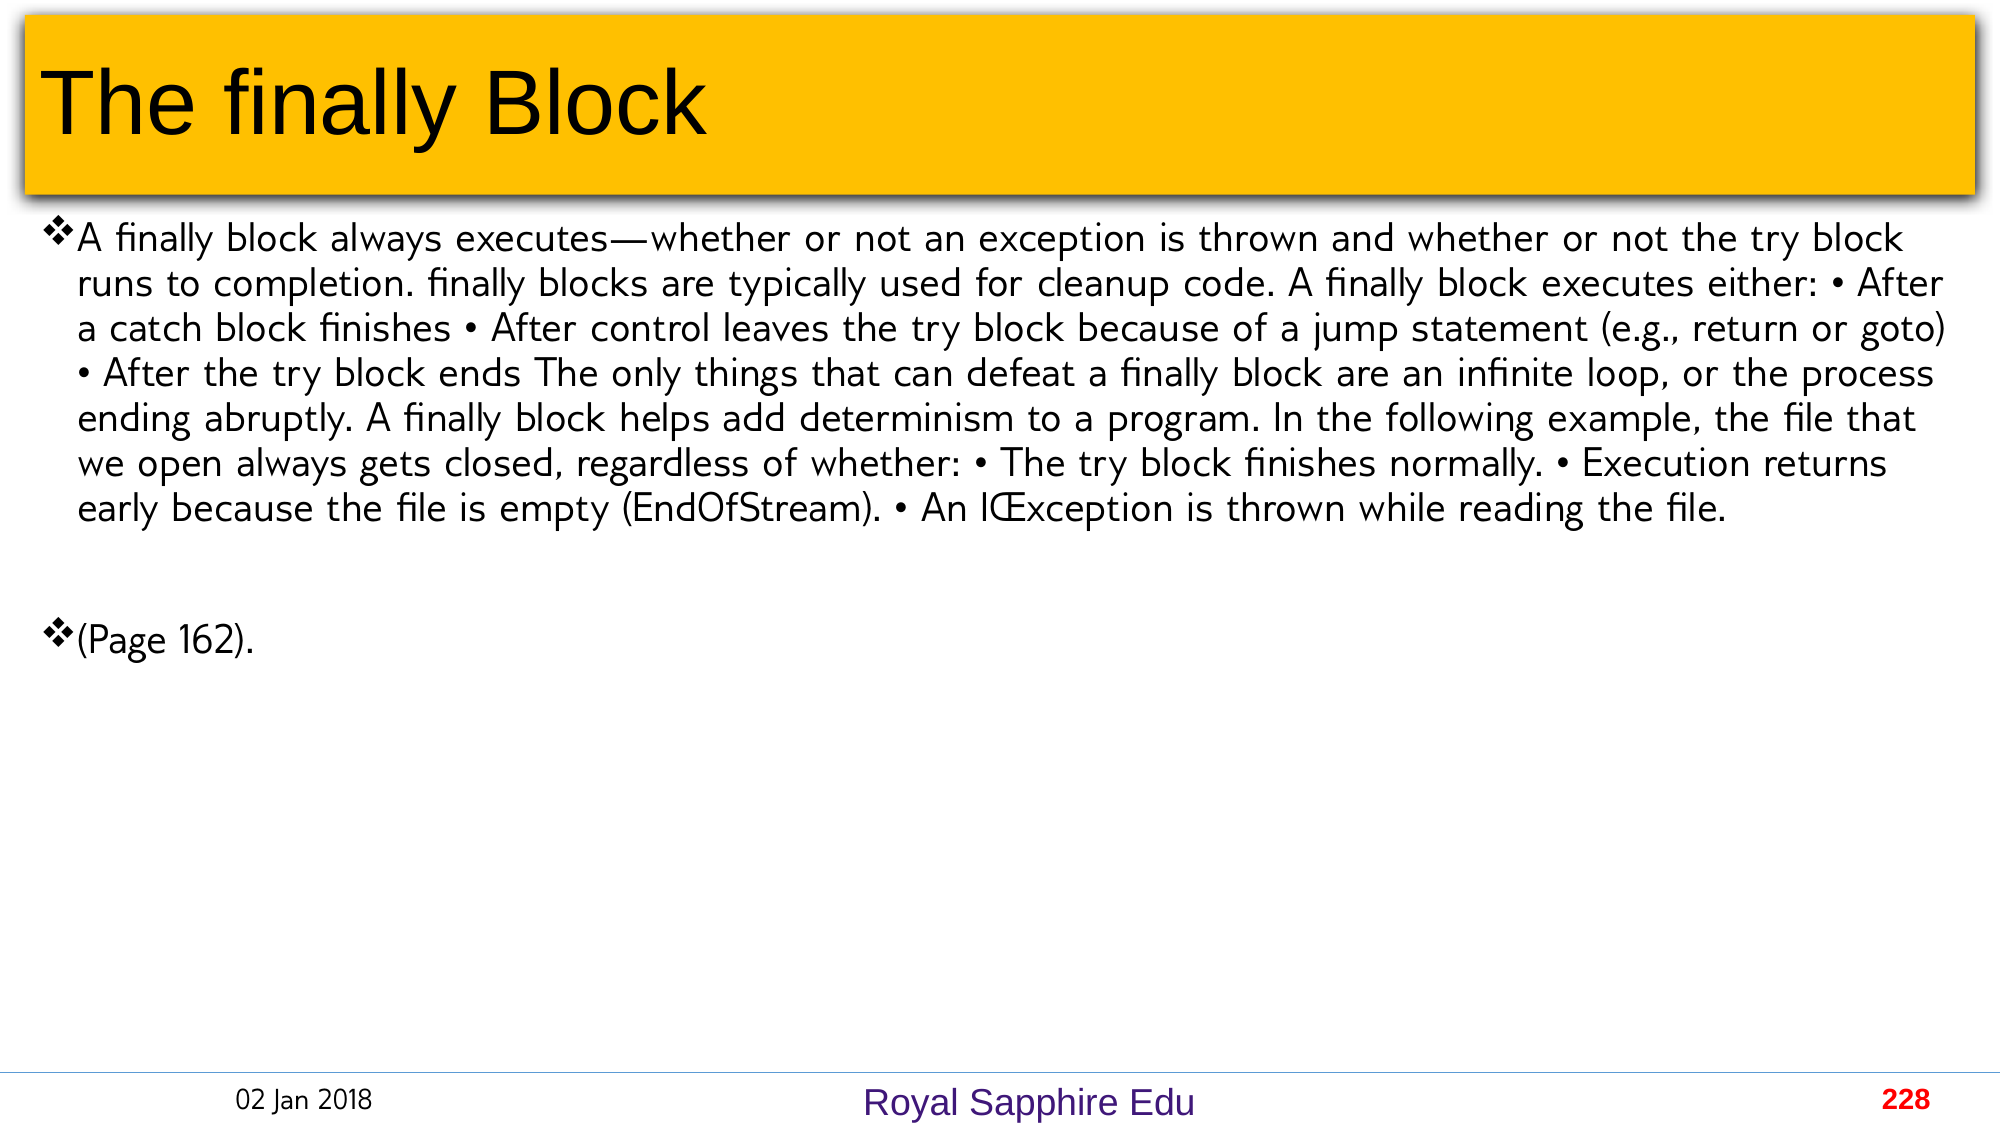

# The finally Block
A finally block always executes—whether or not an exception is thrown and whether or not the try block runs to completion. finally blocks are typically used for cleanup code. A finally block executes either: • After a catch block finishes • After control leaves the try block because of a jump statement (e.g., return or goto) • After the try block ends The only things that can defeat a finally block are an infinite loop, or the process ending abruptly. A finally block helps add determinism to a program. In the following example, the file that we open always gets closed, regardless of whether: • The try block finishes normally. • Execution returns early because the file is empty (EndOfStream). • An IOException is thrown while reading the file.

(Page 162).
02 Jan 2018
228